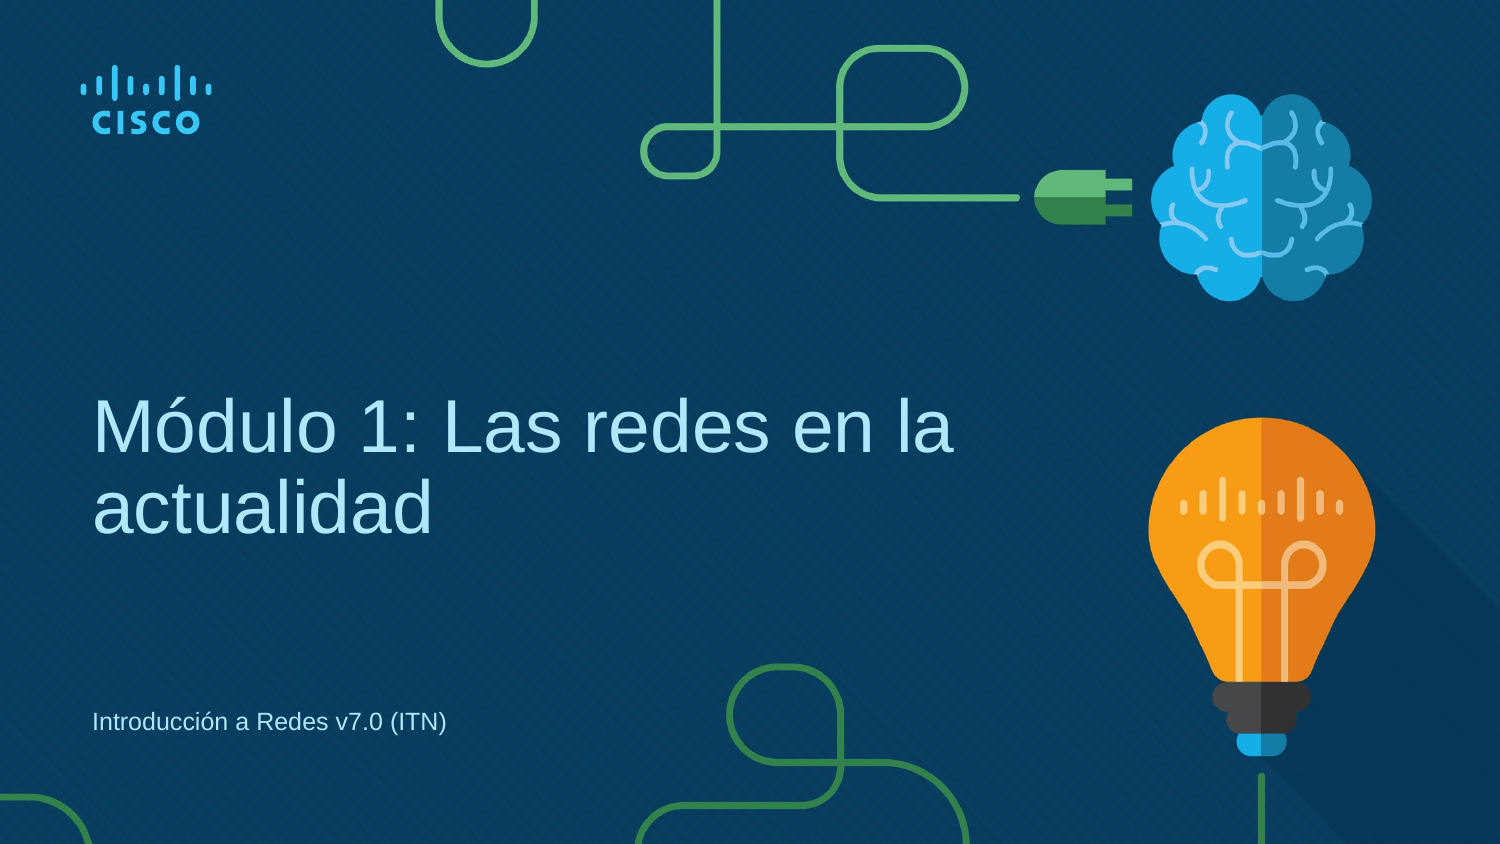

# Módulo 1: Las redes en la actualidad
Introducción a Redes v7.0 (ITN)